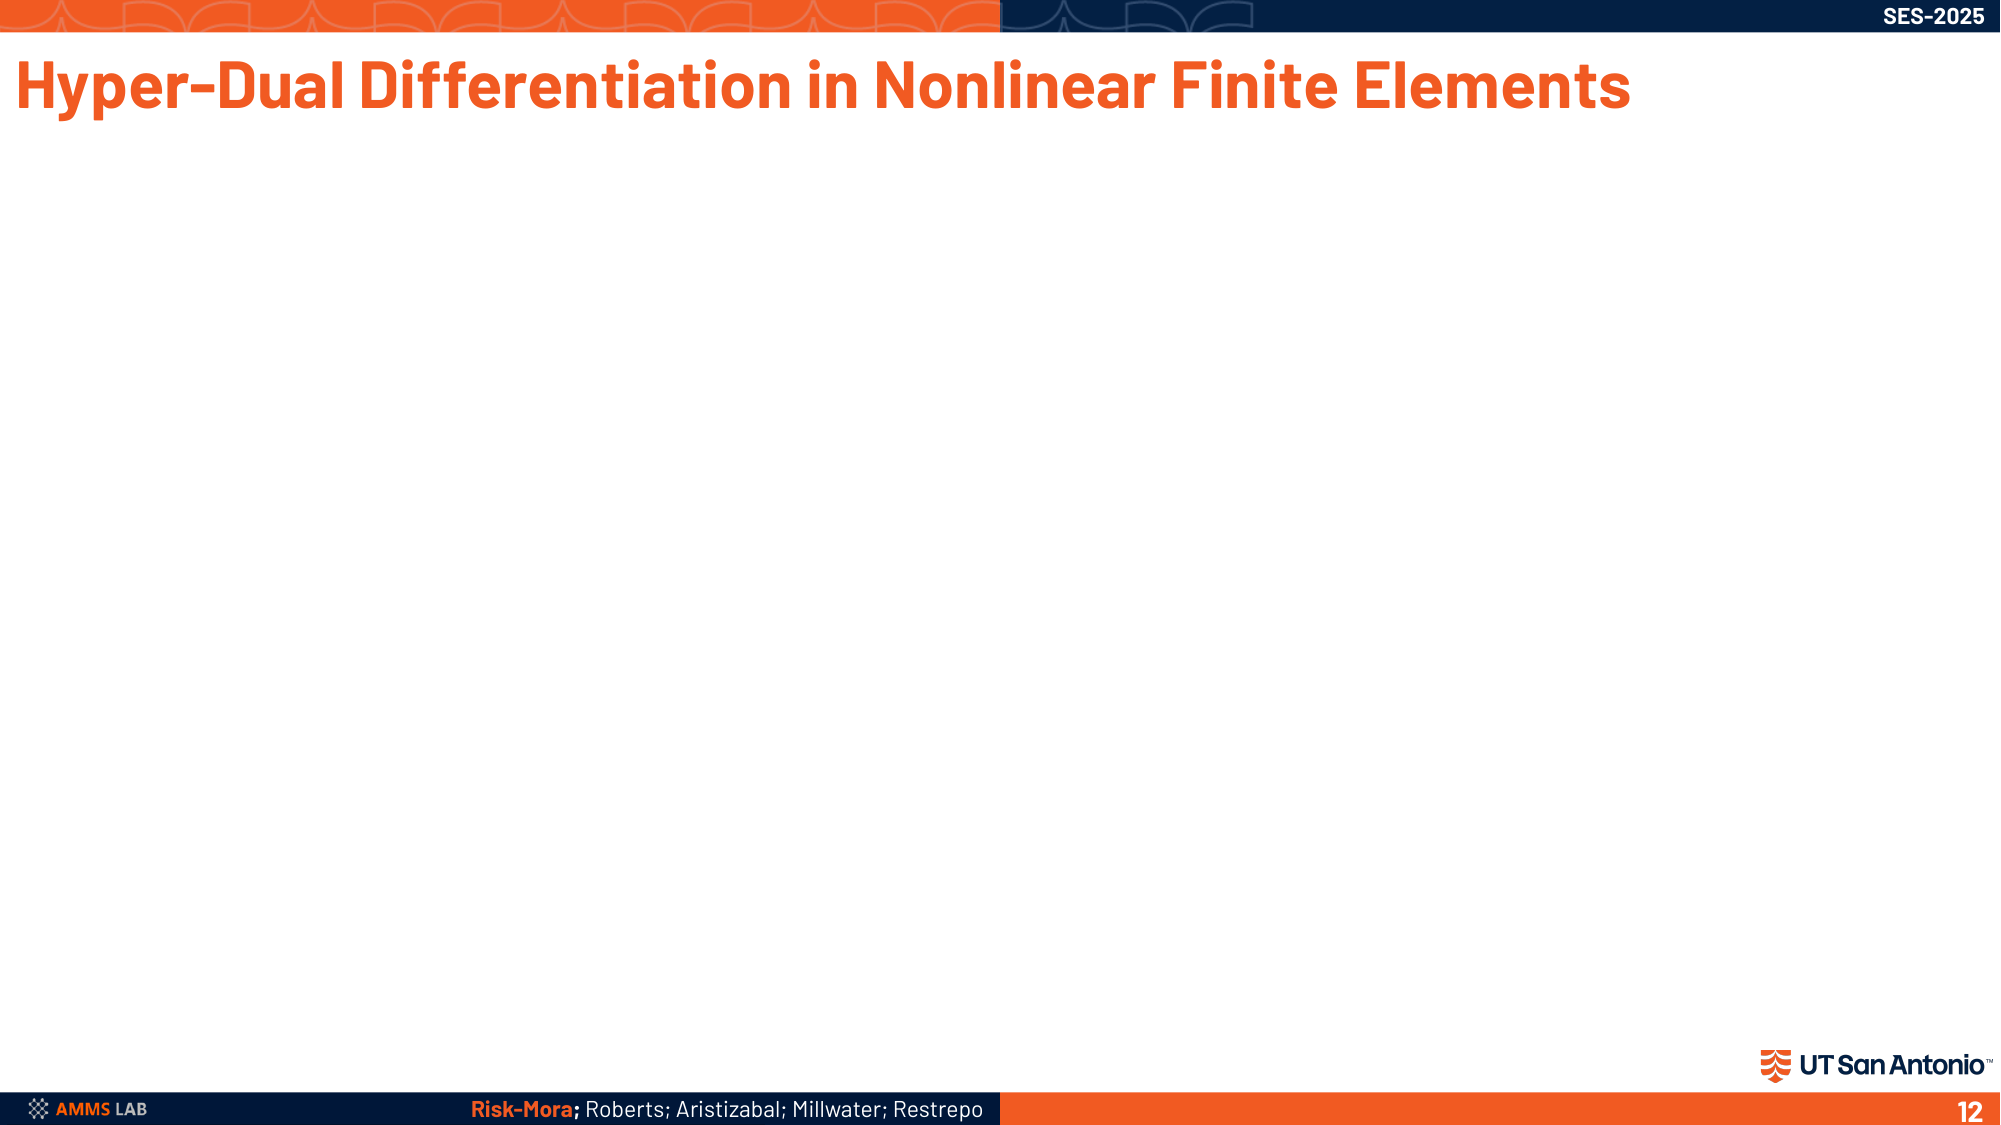

# Hyper-Dual Differentiation in Nonlinear Finite Elements